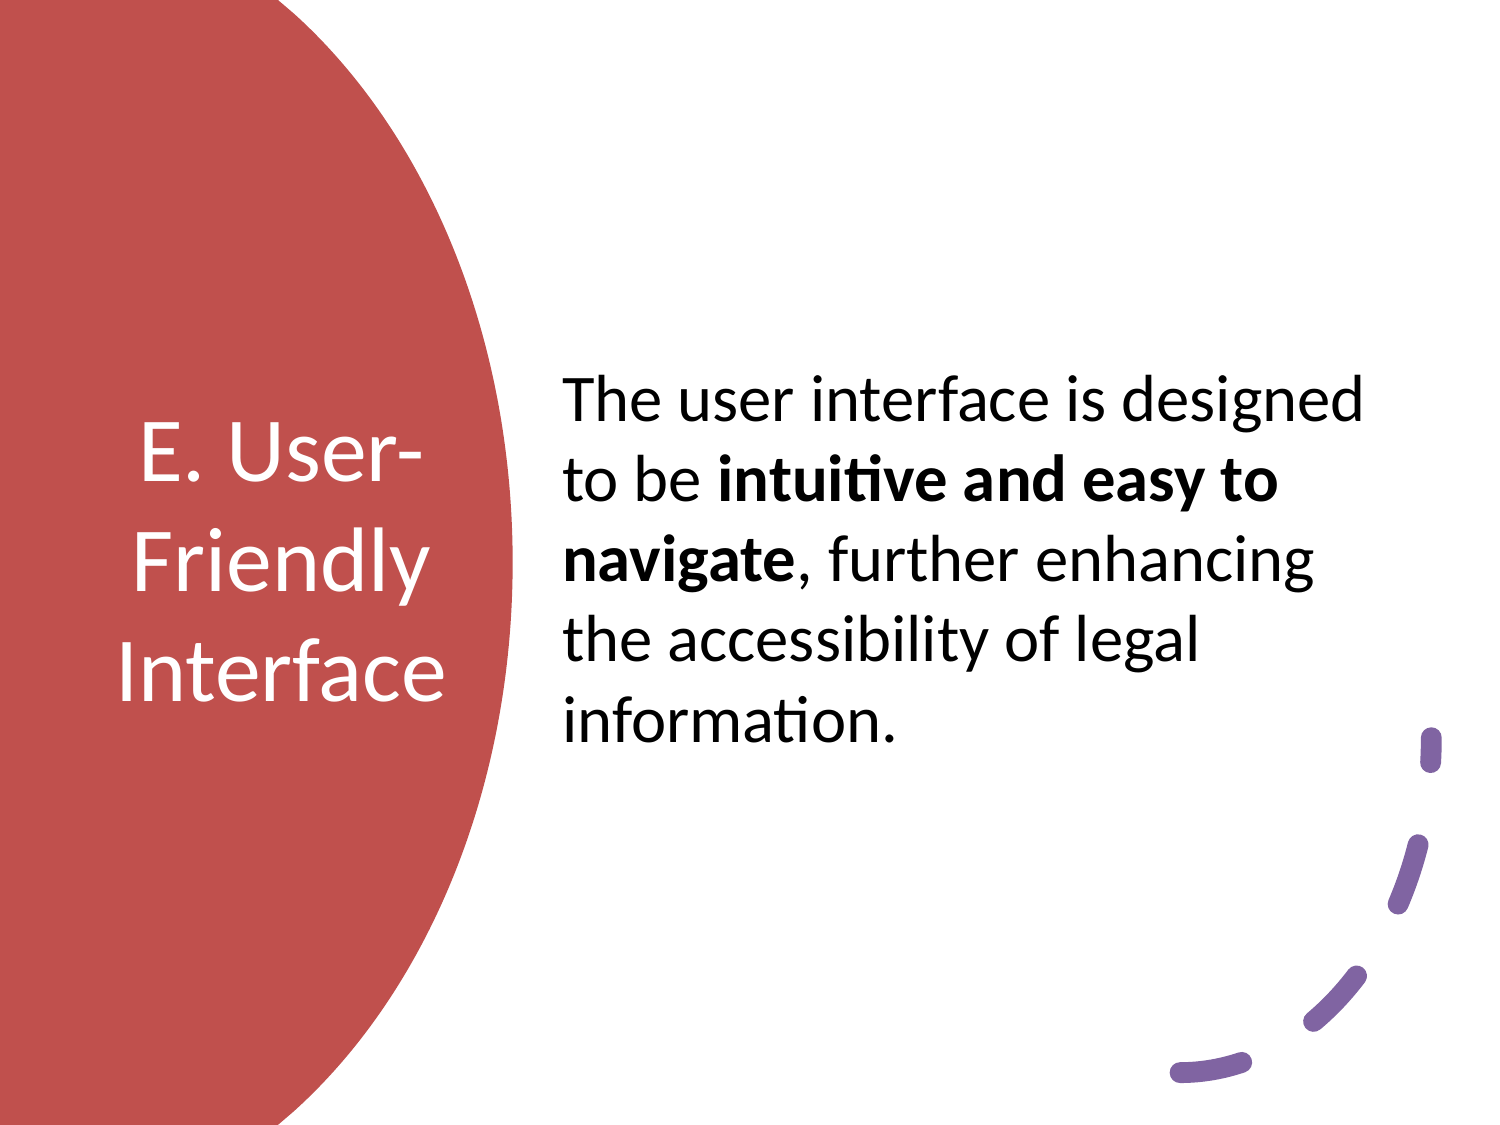

The user interface is designed to be intuitive and easy to navigate, further enhancing the accessibility of legal information.
# E. User-Friendly Interface